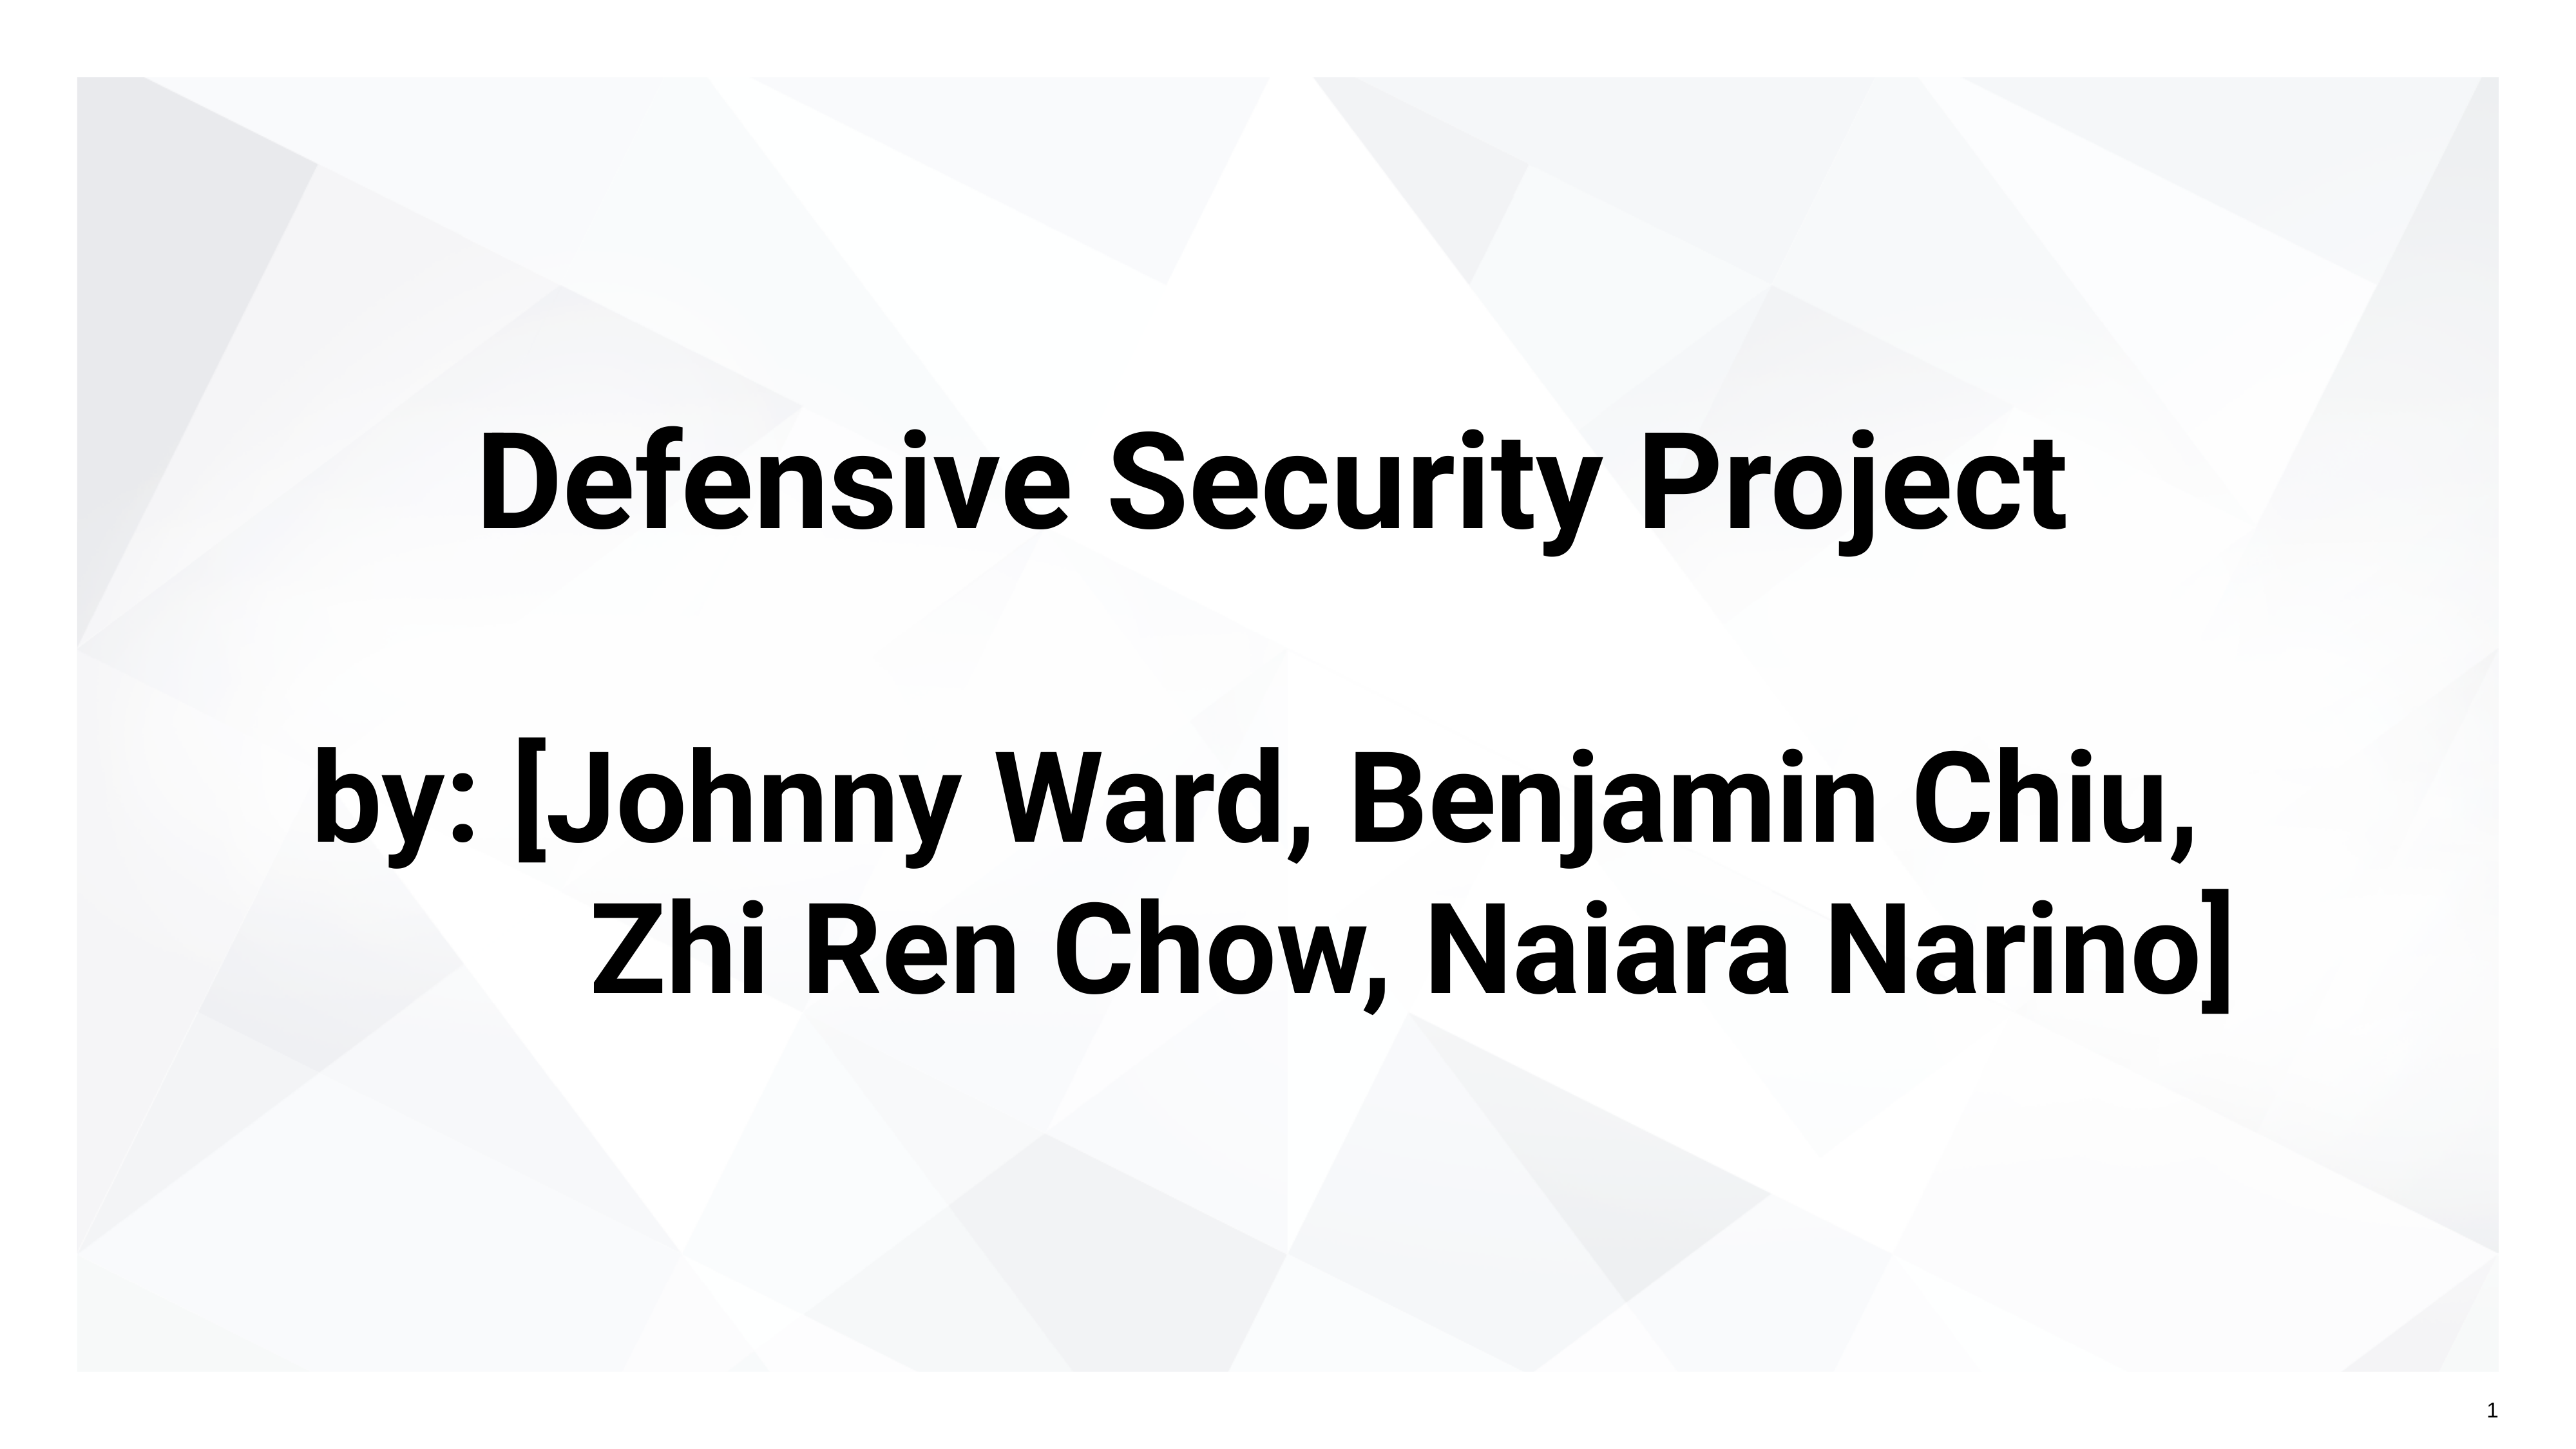

# Defensive Security Project

by: [Johnny Ward, Benjamin Chiu,
         Zhi Ren Chow, Naiara Narino]

1